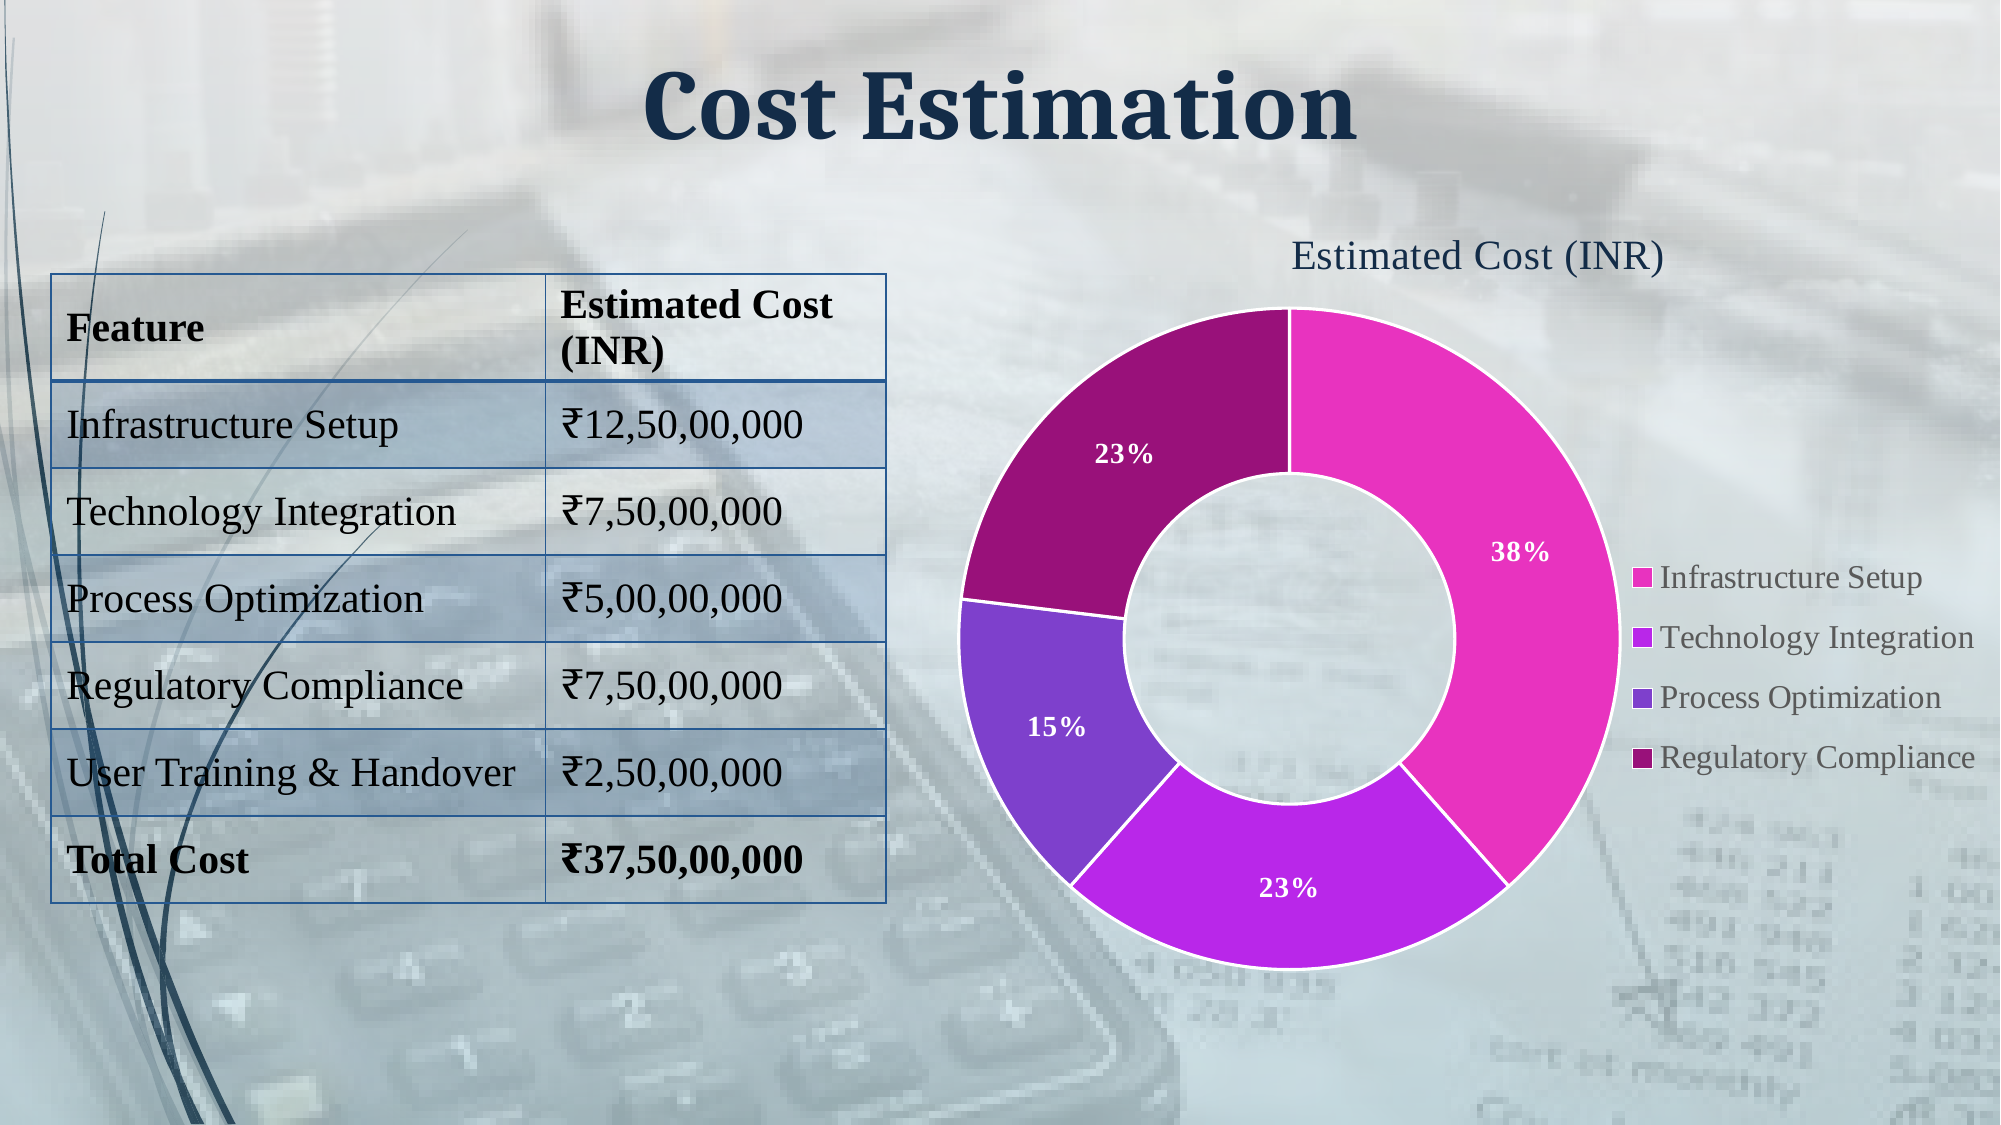

Cost Estimation

### Chart: Estimated Cost (INR)

| Category | Estimated Cost (INR) |
|---|---|
| Infrastructure Setup | 125000000.0 |
| Technology Integration | 75000000.0 |
| Process Optimization | 50000000.0 |
| Regulatory Compliance | 75000000.0 |
| Feature | Estimated Cost (INR) |
| --- | --- |
| Infrastructure Setup | ₹12,50,00,000 |
| Technology Integration | ₹7,50,00,000 |
| Process Optimization | ₹5,00,00,000 |
| Regulatory Compliance | ₹7,50,00,000 |
| User Training & Handover | ₹2,50,00,000 |
| Total Cost | ₹37,50,00,000 |